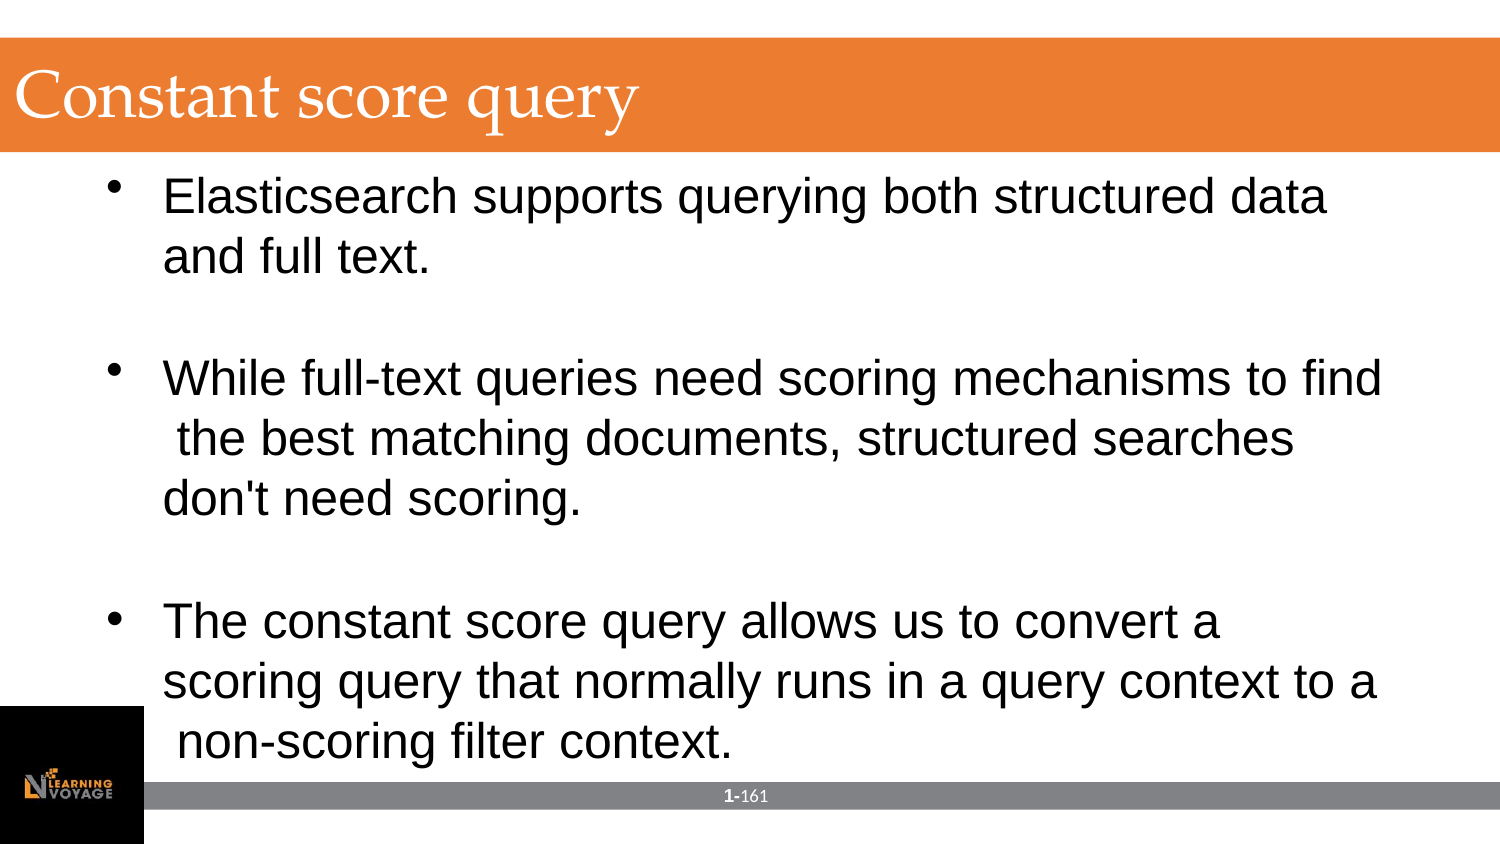

# Constant score query
Elasticsearch supports querying both structured data
and full text.

While full-text queries need scoring mechanisms to find  the best matching documents, structured searches  don't need scoring.

The constant score query allows us to convert a  scoring query that normally runs in a query context to a  non-scoring filter context.
1-161